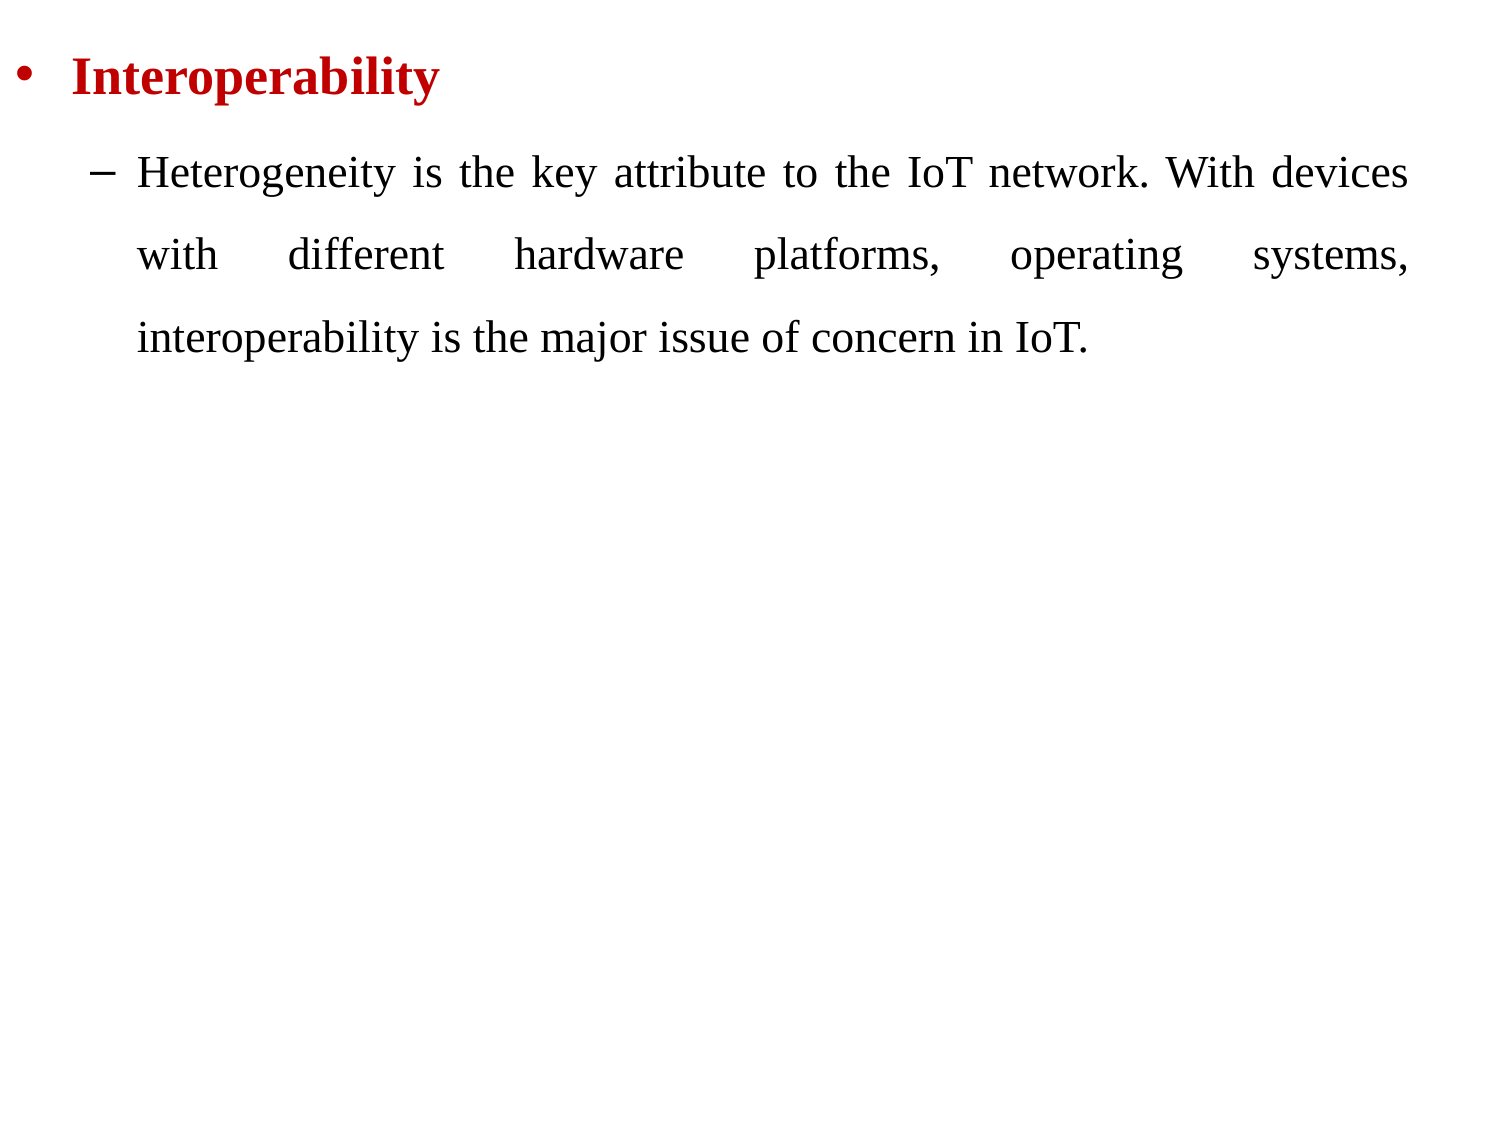

Interoperability
Heterogeneity is the key attribute to the IoT network. With devices with different hardware platforms, operating systems, interoperability is the major issue of concern in IoT.